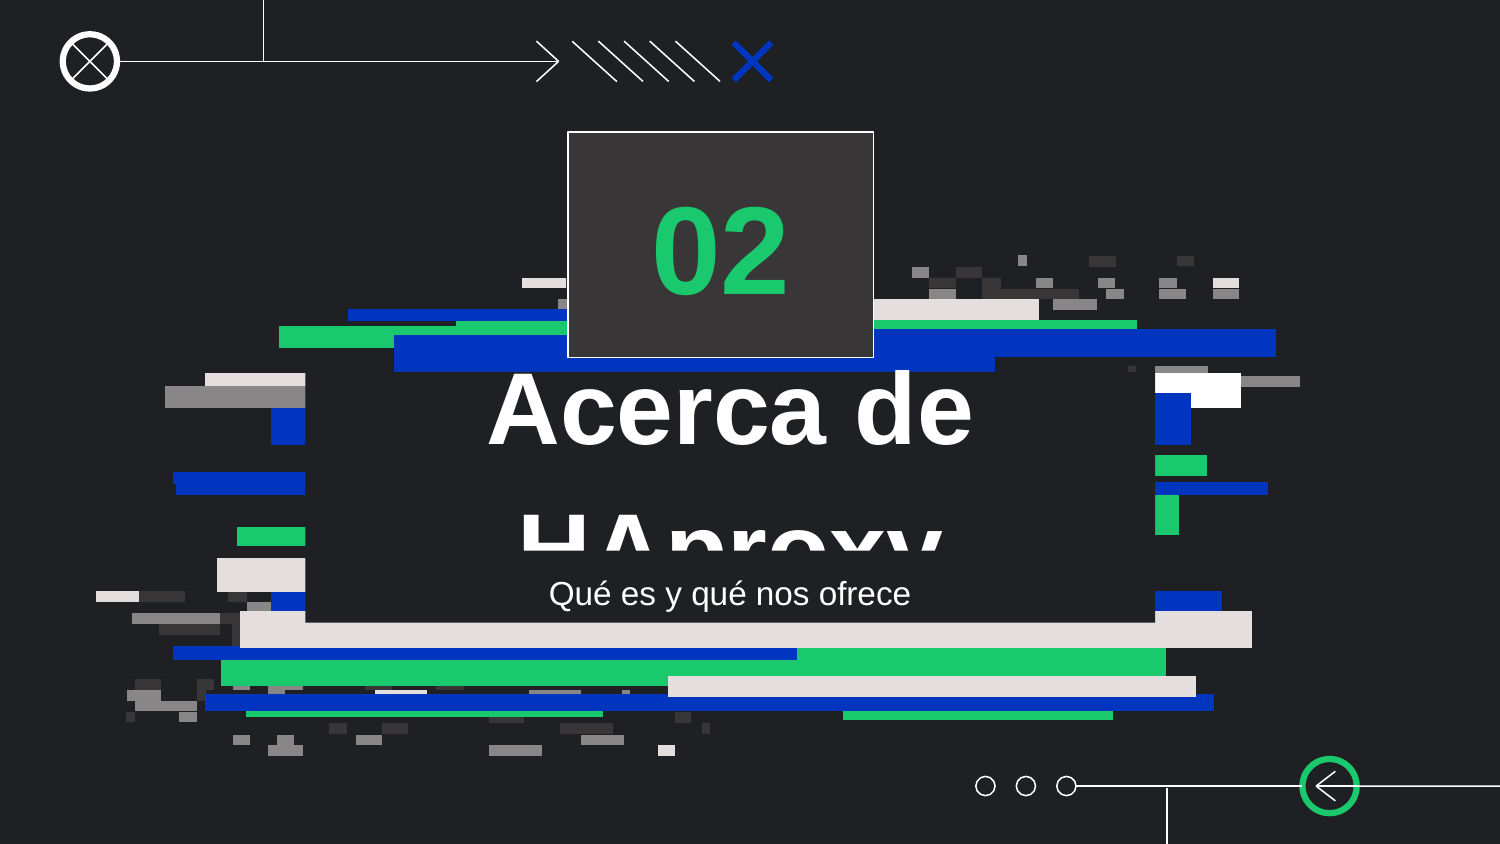

02
# Acerca de HAproxy
Qué es y qué nos ofrece